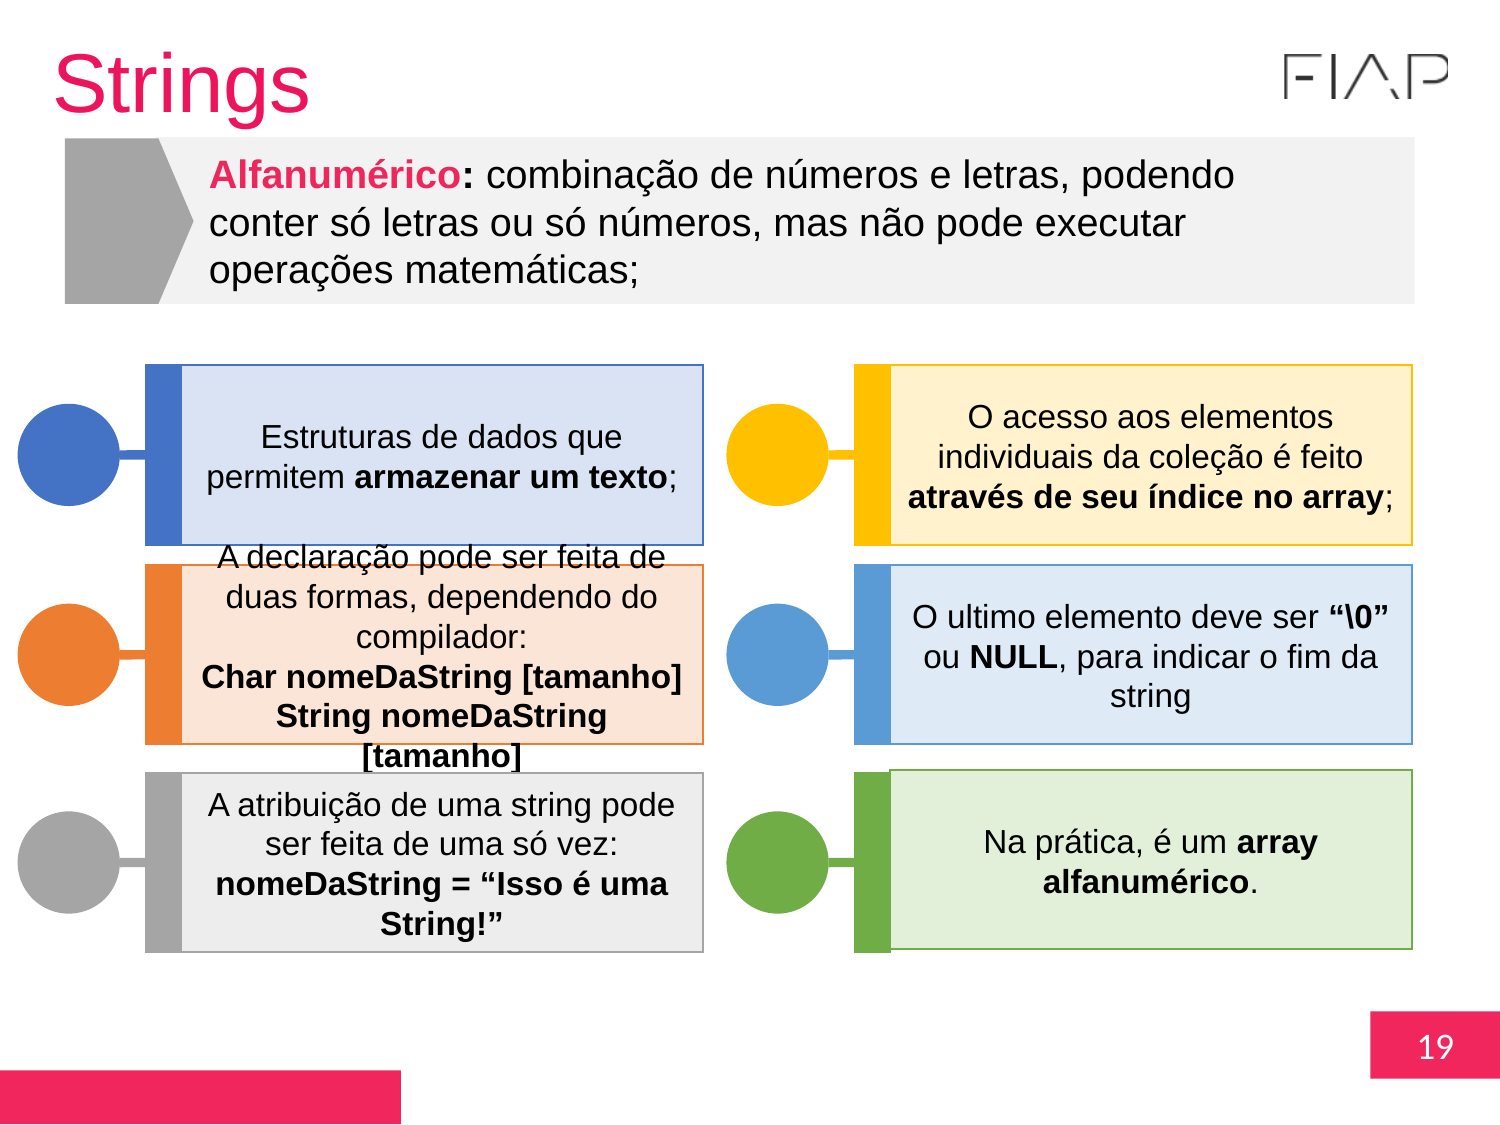

Strings
Alfanumérico: combinação de números e letras, podendo conter só letras ou só números, mas não pode executar operações matemáticas;

Estruturas de dados que permitem armazenar um texto;

O acesso aos elementos individuais da coleção é feito através de seu índice no array;

A declaração pode ser feita de duas formas, dependendo do compilador:
Char nomeDaString [tamanho]
String nomeDaString [tamanho]

O ultimo elemento deve ser “\0” ou NULL, para indicar o fim da string

Na prática, é um array alfanumérico.

A atribuição de uma string pode ser feita de uma só vez:
nomeDaString = “Isso é uma String!”